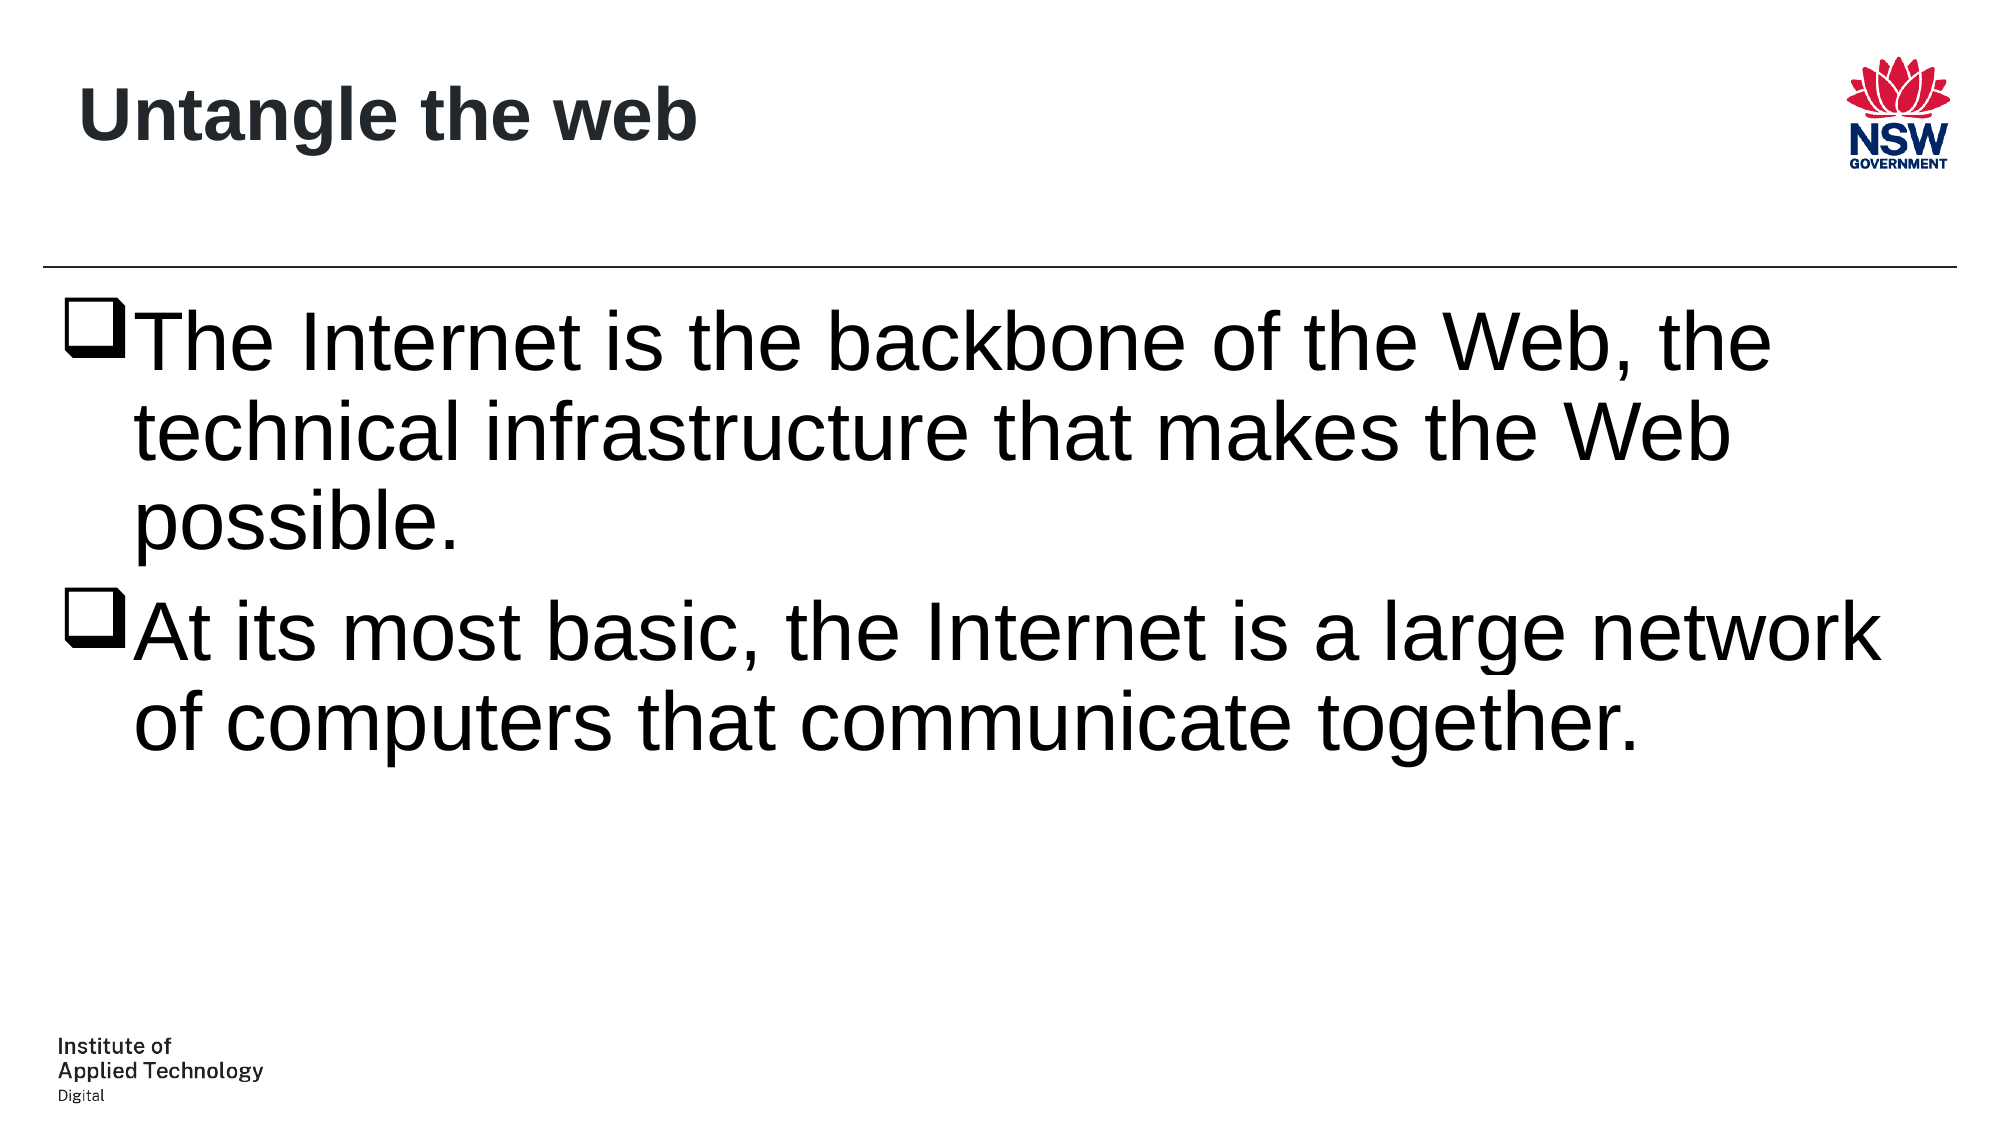

# Untangle the web
The Internet is the backbone of the Web, the technical infrastructure that makes the Web possible.
At its most basic, the Internet is a large network of computers that communicate together.